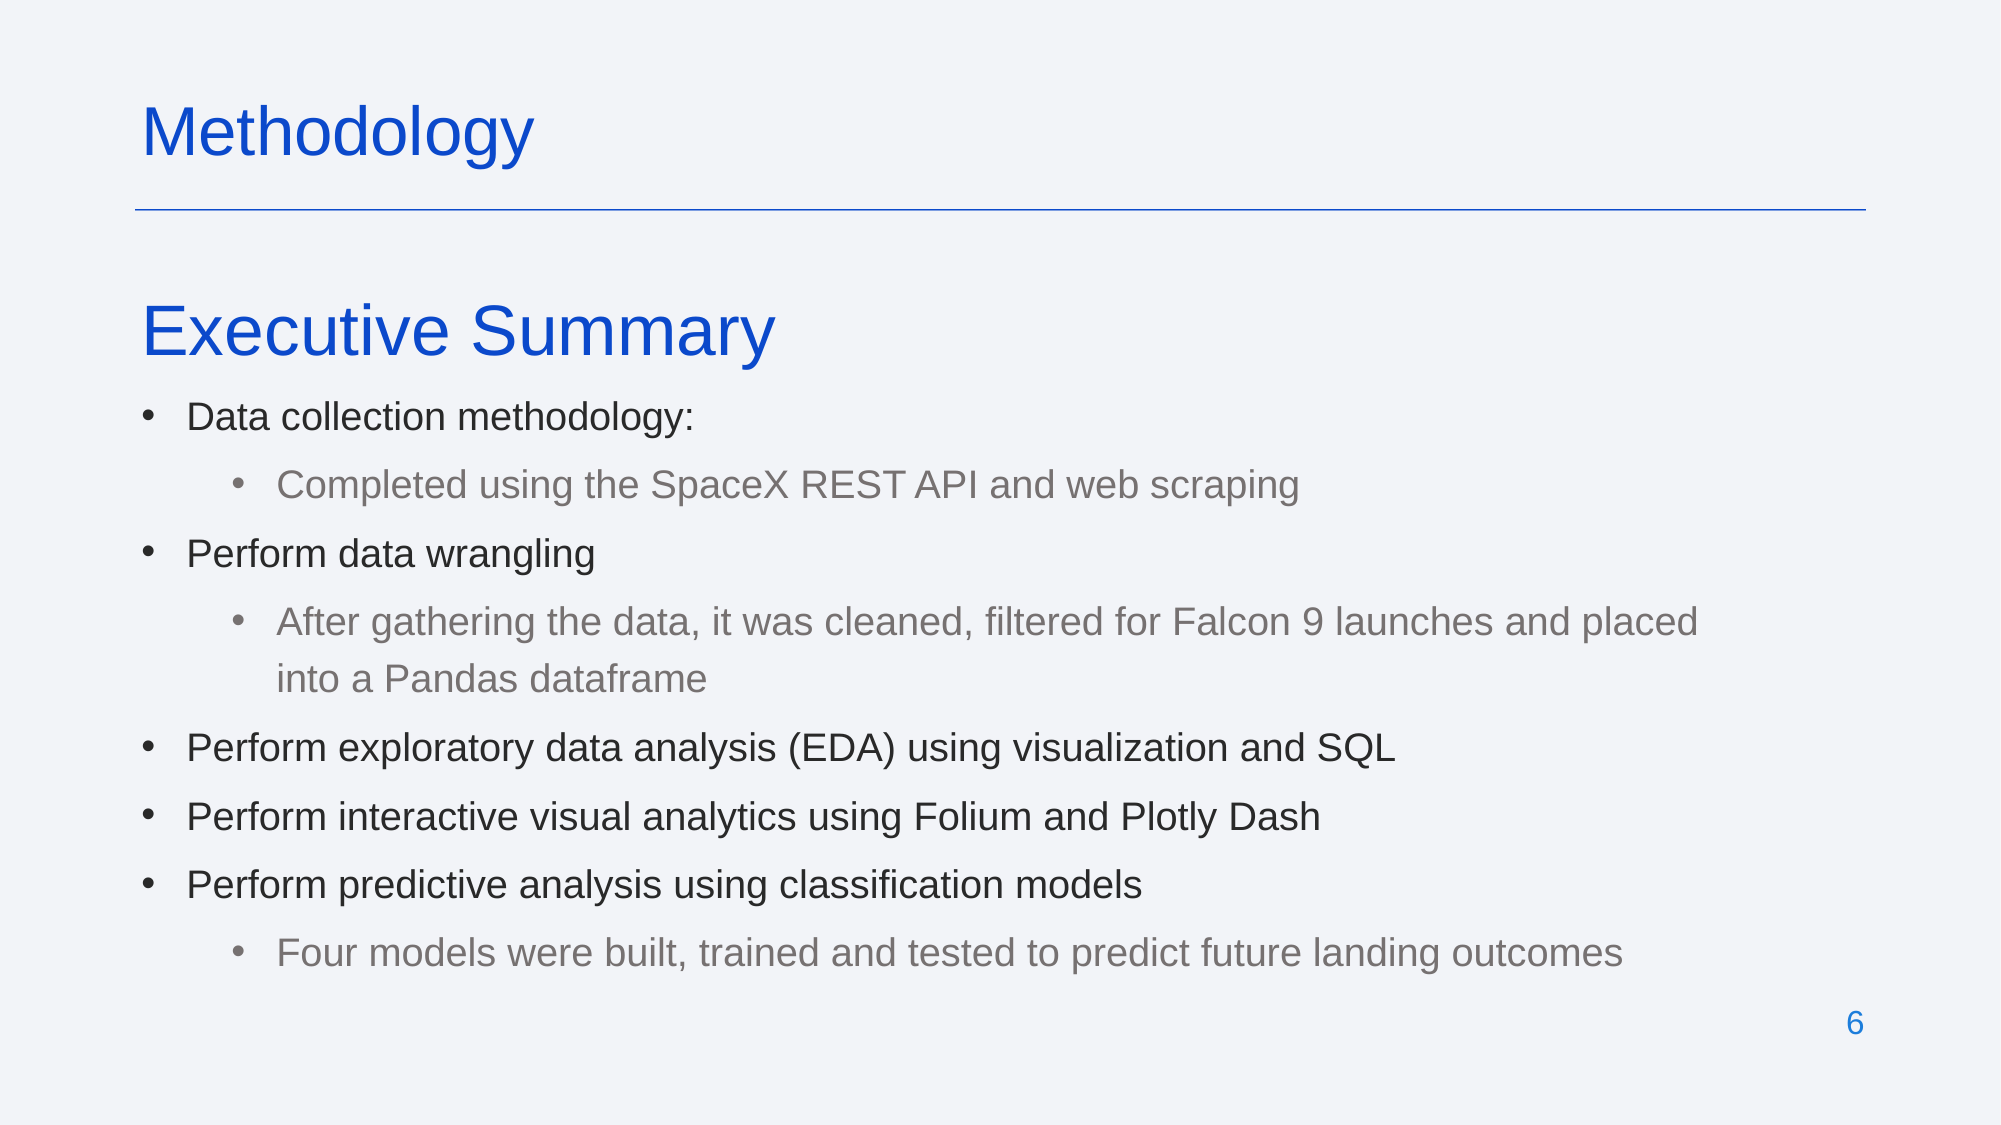

Methodology
Executive Summary
Data collection methodology:
Completed using the SpaceX REST API and web scraping
Perform data wrangling
After gathering the data, it was cleaned, filtered for Falcon 9 launches and placed into a Pandas dataframe
Perform exploratory data analysis (EDA) using visualization and SQL
Perform interactive visual analytics using Folium and Plotly Dash
Perform predictive analysis using classification models
Four models were built, trained and tested to predict future landing outcomes

6